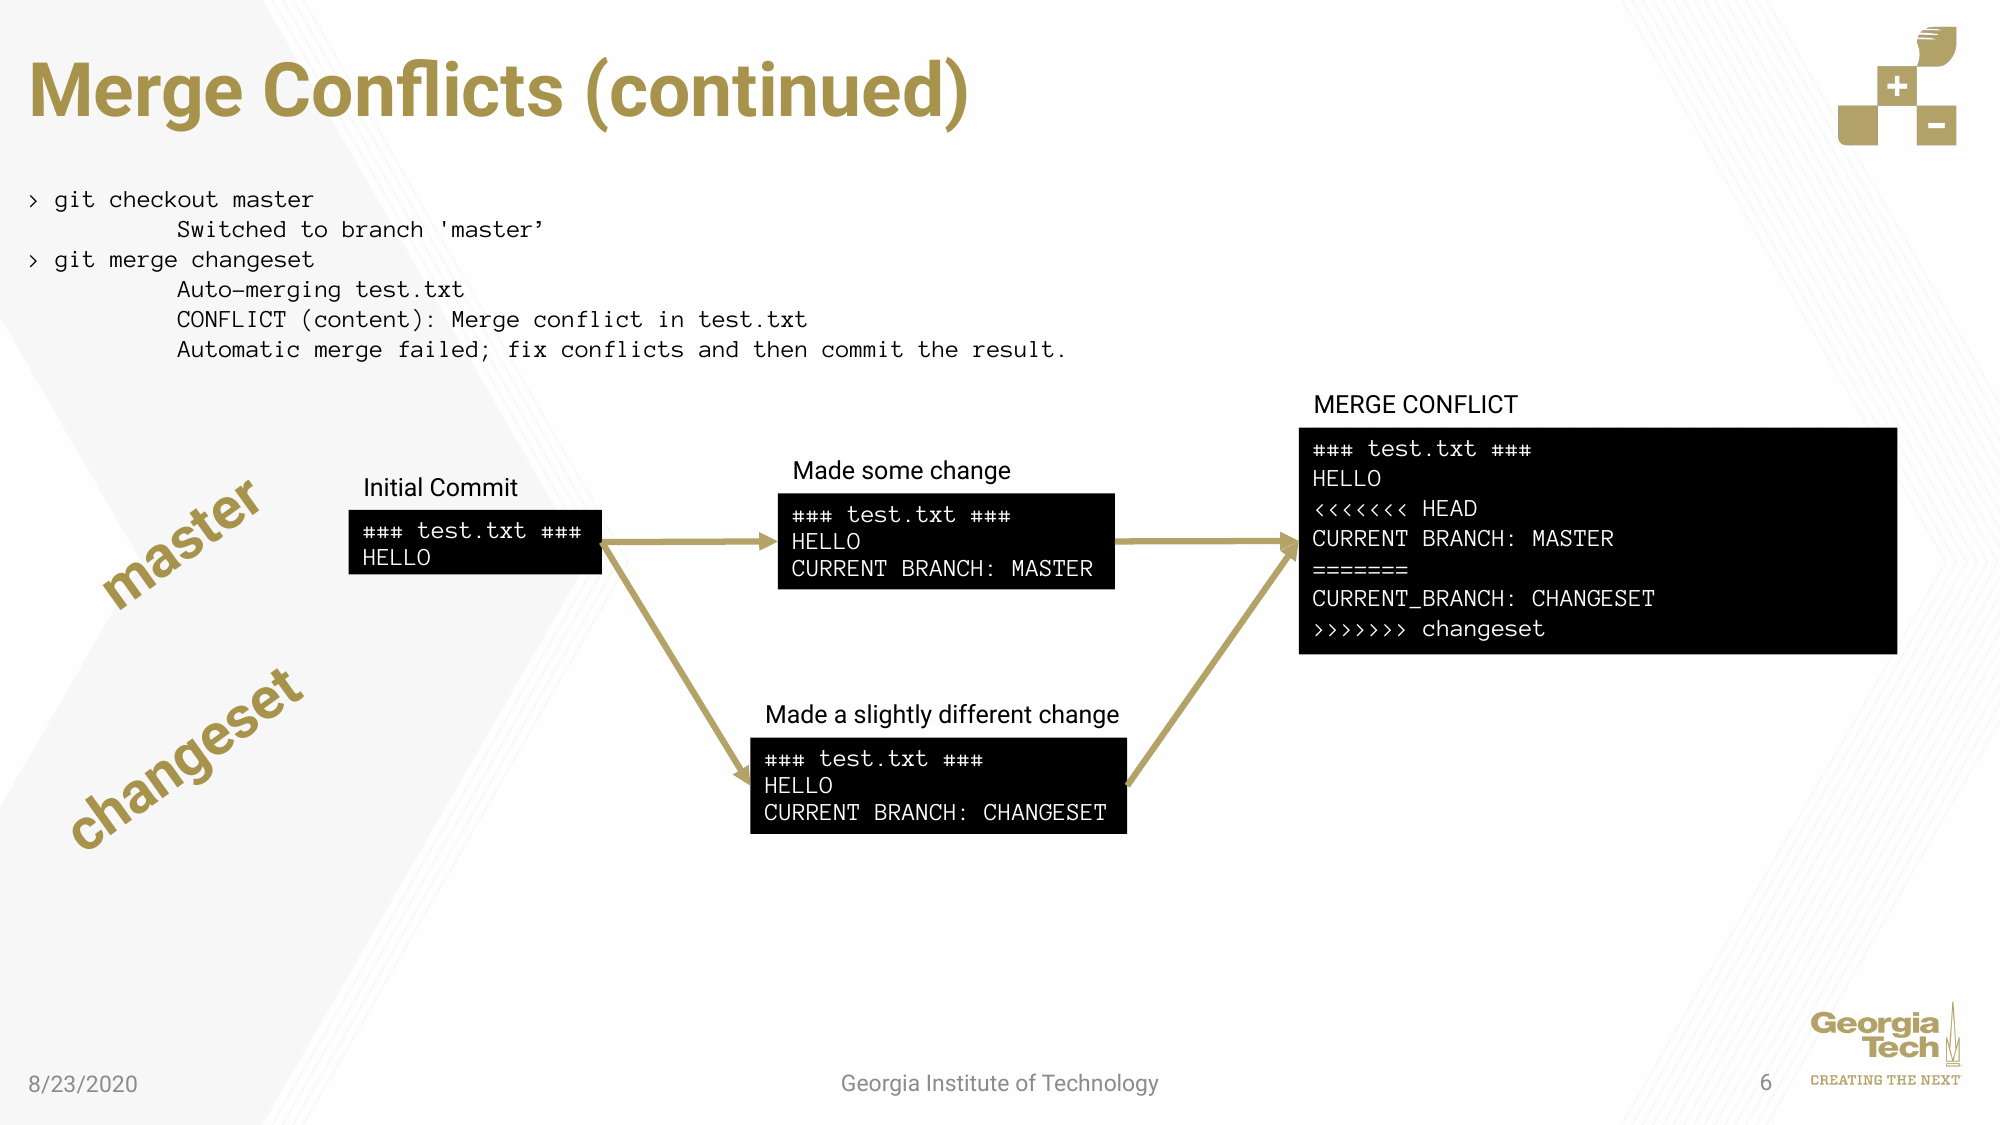

# Merge Conflicts (continued)
> git checkout master
	Switched to branch 'master’
> git merge changeset
	Auto-merging test.txt
	CONFLICT (content): Merge conflict in test.txt
	Automatic merge failed; fix conflicts and then commit the result.
MERGE CONFLICT
### test.txt ###
HELLO
<<<<<<< HEAD
CURRENT BRANCH: MASTER
=======
CURRENT_BRANCH: CHANGESET
>>>>>>> changeset

Made some change
### test.txt ###
HELLO
CURRENT BRANCH: MASTER
Initial Commit
### test.txt ###
HELLO
master
Made a slightly different change
### test.txt ###
HELLO
CURRENT BRANCH: CHANGESET
changeset
6
Georgia Institute of Technology
8/23/2020